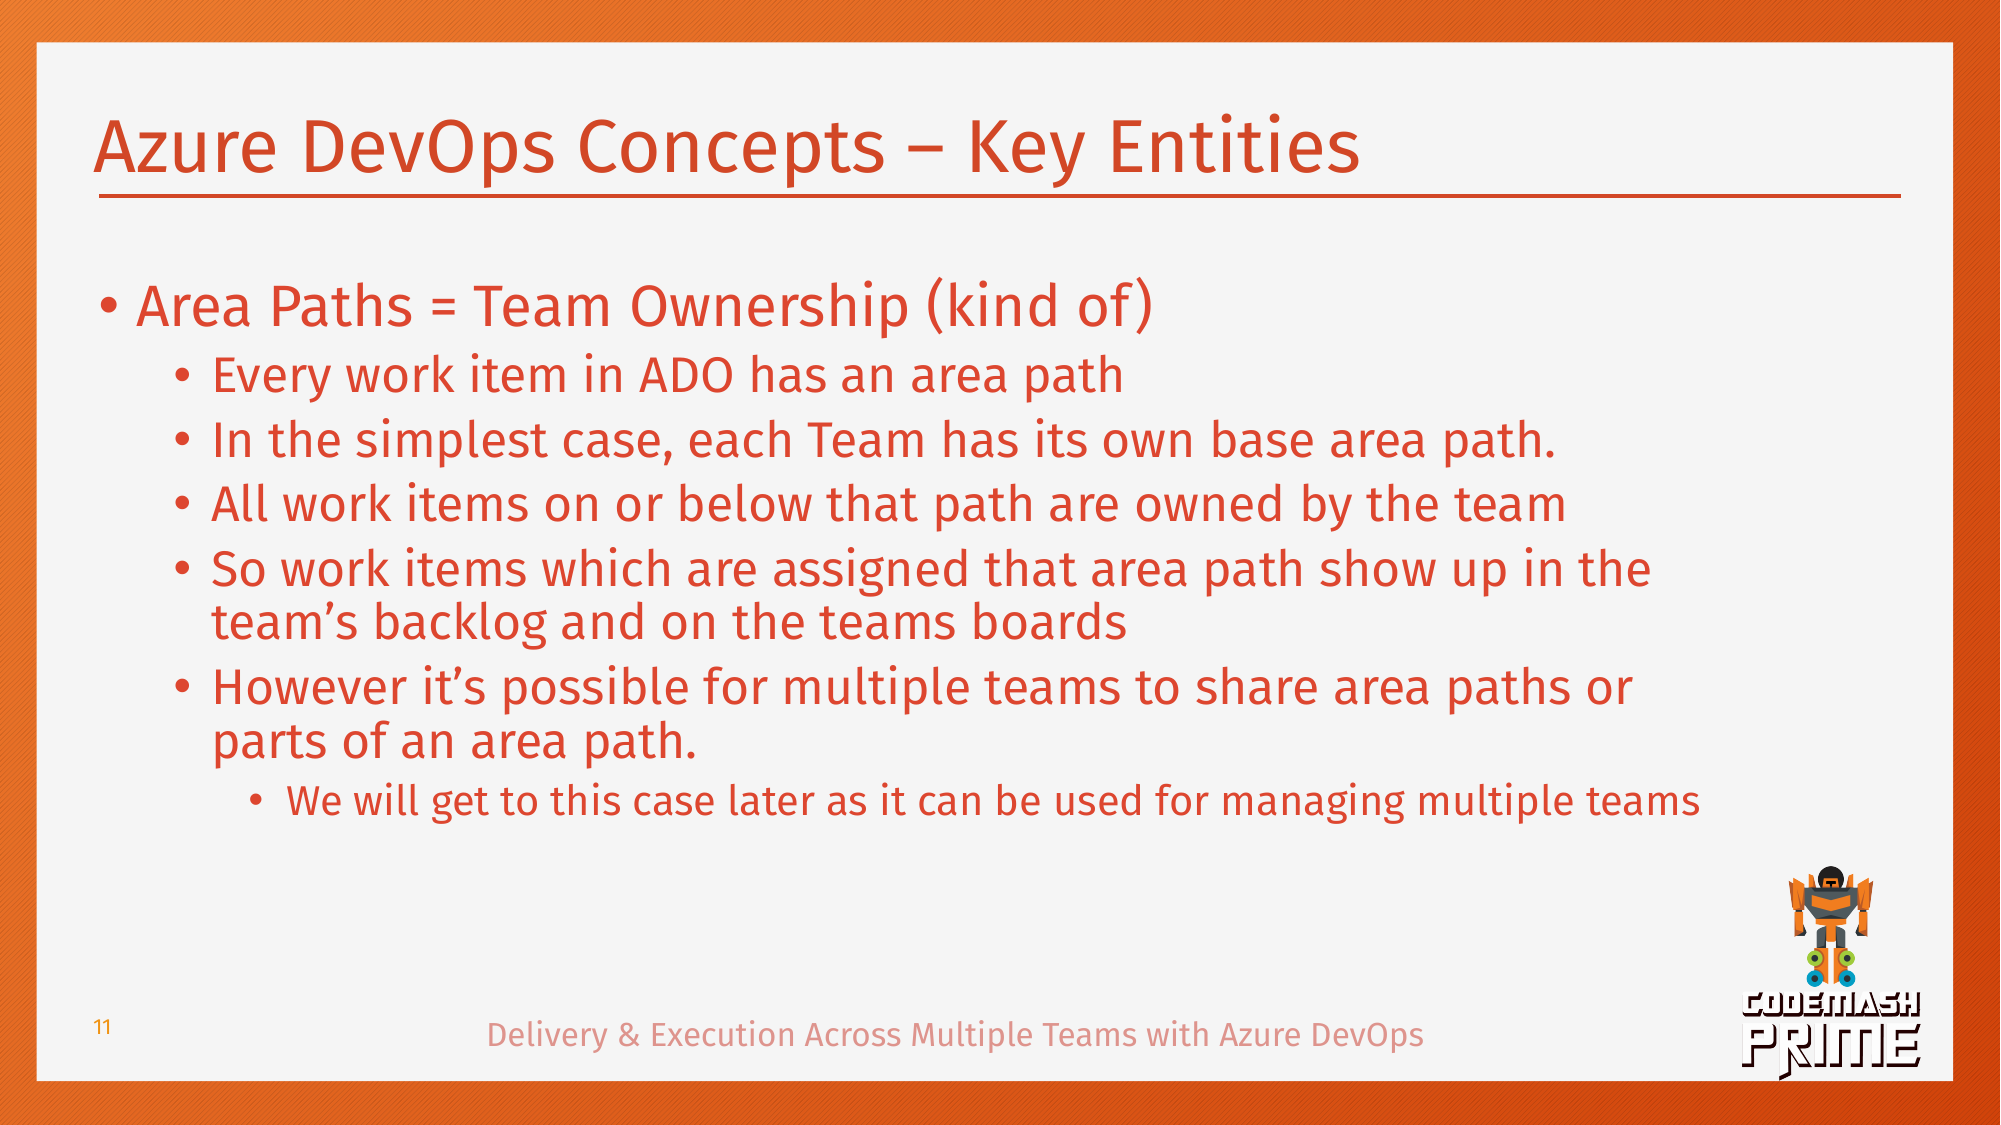

# Azure DevOps Concepts – Key Entities
Area Paths = Team Ownership (kind of)
Every work item in ADO has an area path
In the simplest case, each Team has its own base area path.
All work items on or below that path are owned by the team
So work items which are assigned that area path show up in the team’s backlog and on the teams boards
However it’s possible for multiple teams to share area paths or parts of an area path.
We will get to this case later as it can be used for managing multiple teams

Delivery & Execution Across Multiple Teams with Azure DevOps